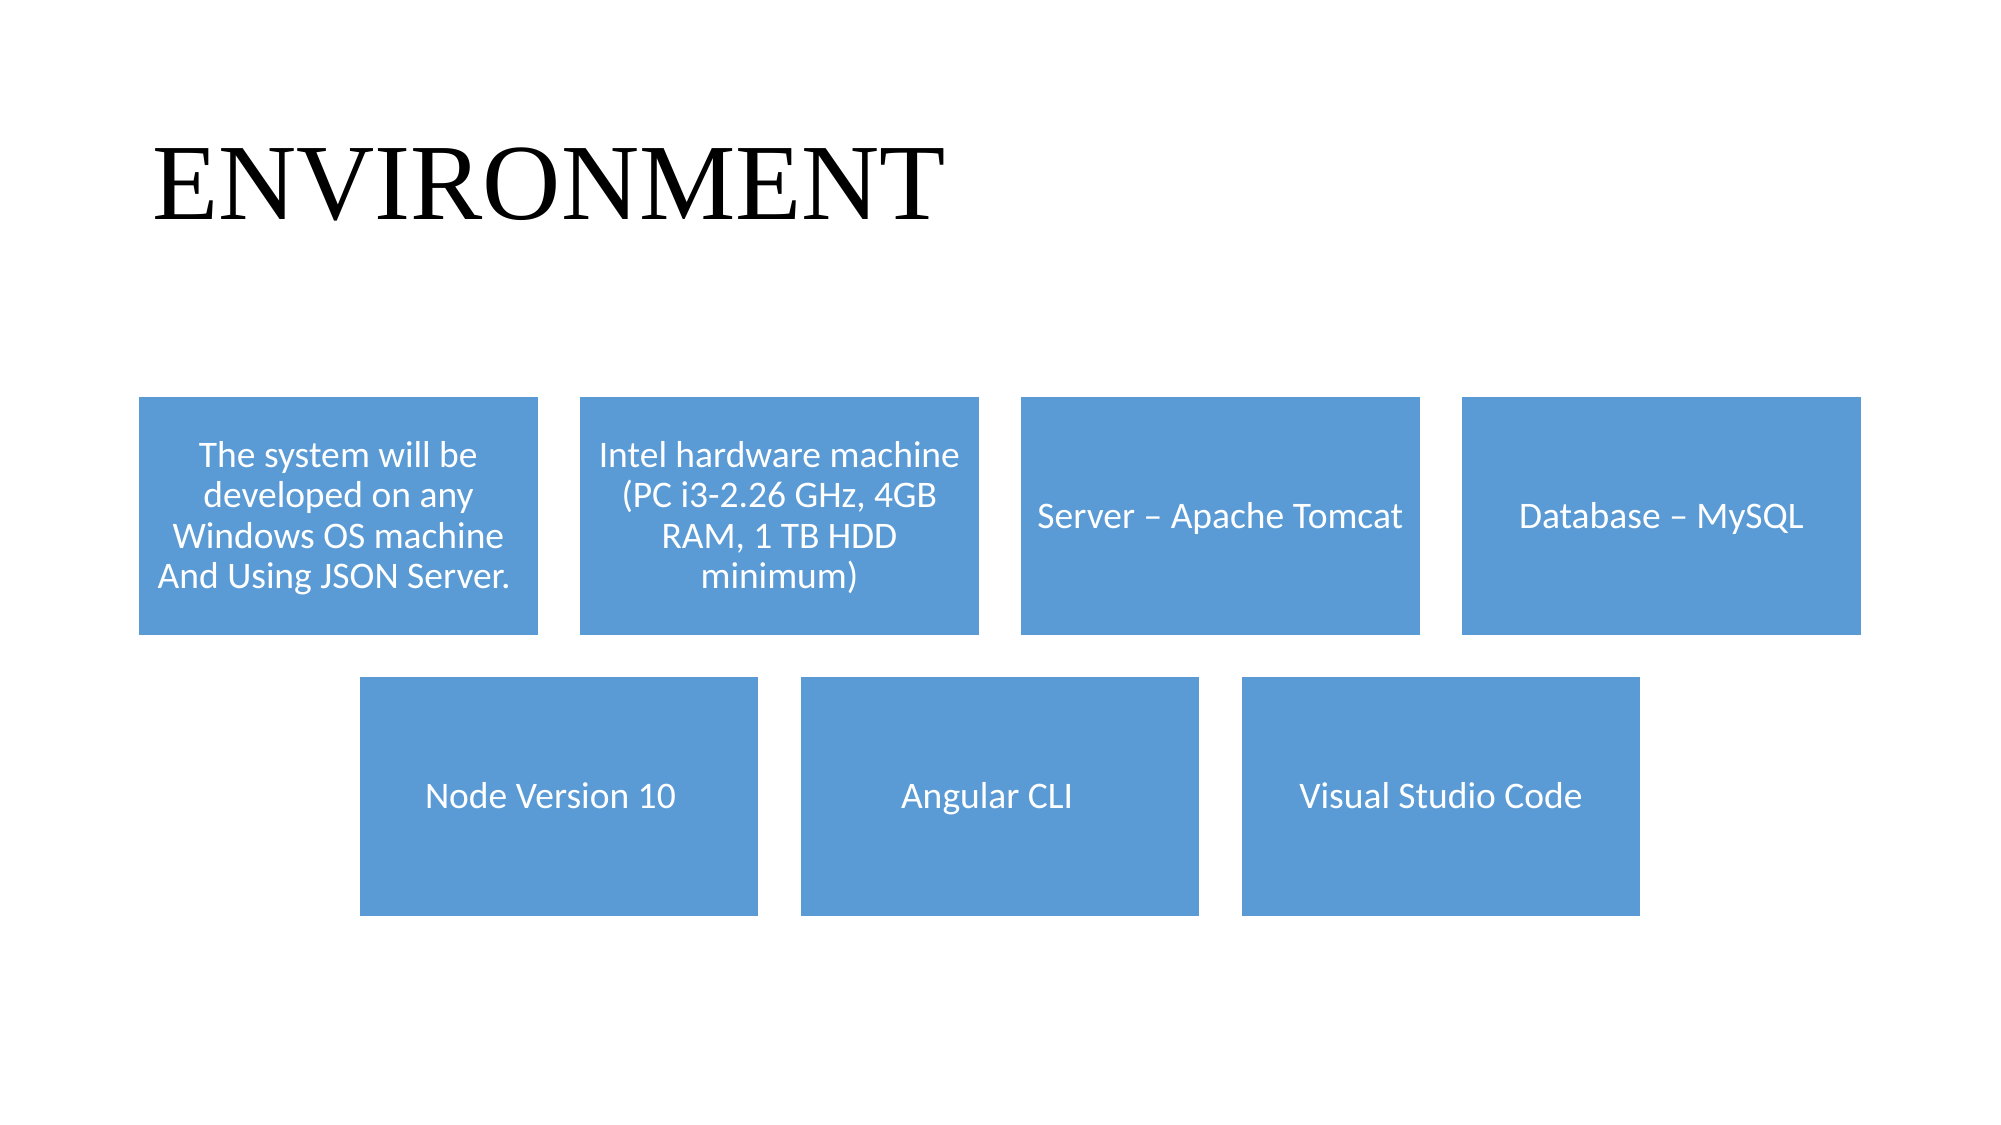

# ENVIRONMENT
The system will be developed on any Windows OS machine And Using JSON Server.
Intel hardware machine (PC i3-2.26 GHz, 4GB RAM, 1 TB HDD minimum)
Server – Apache Tomcat
Database – MySQL
Node Version 10
Angular CLI
Visual Studio Code